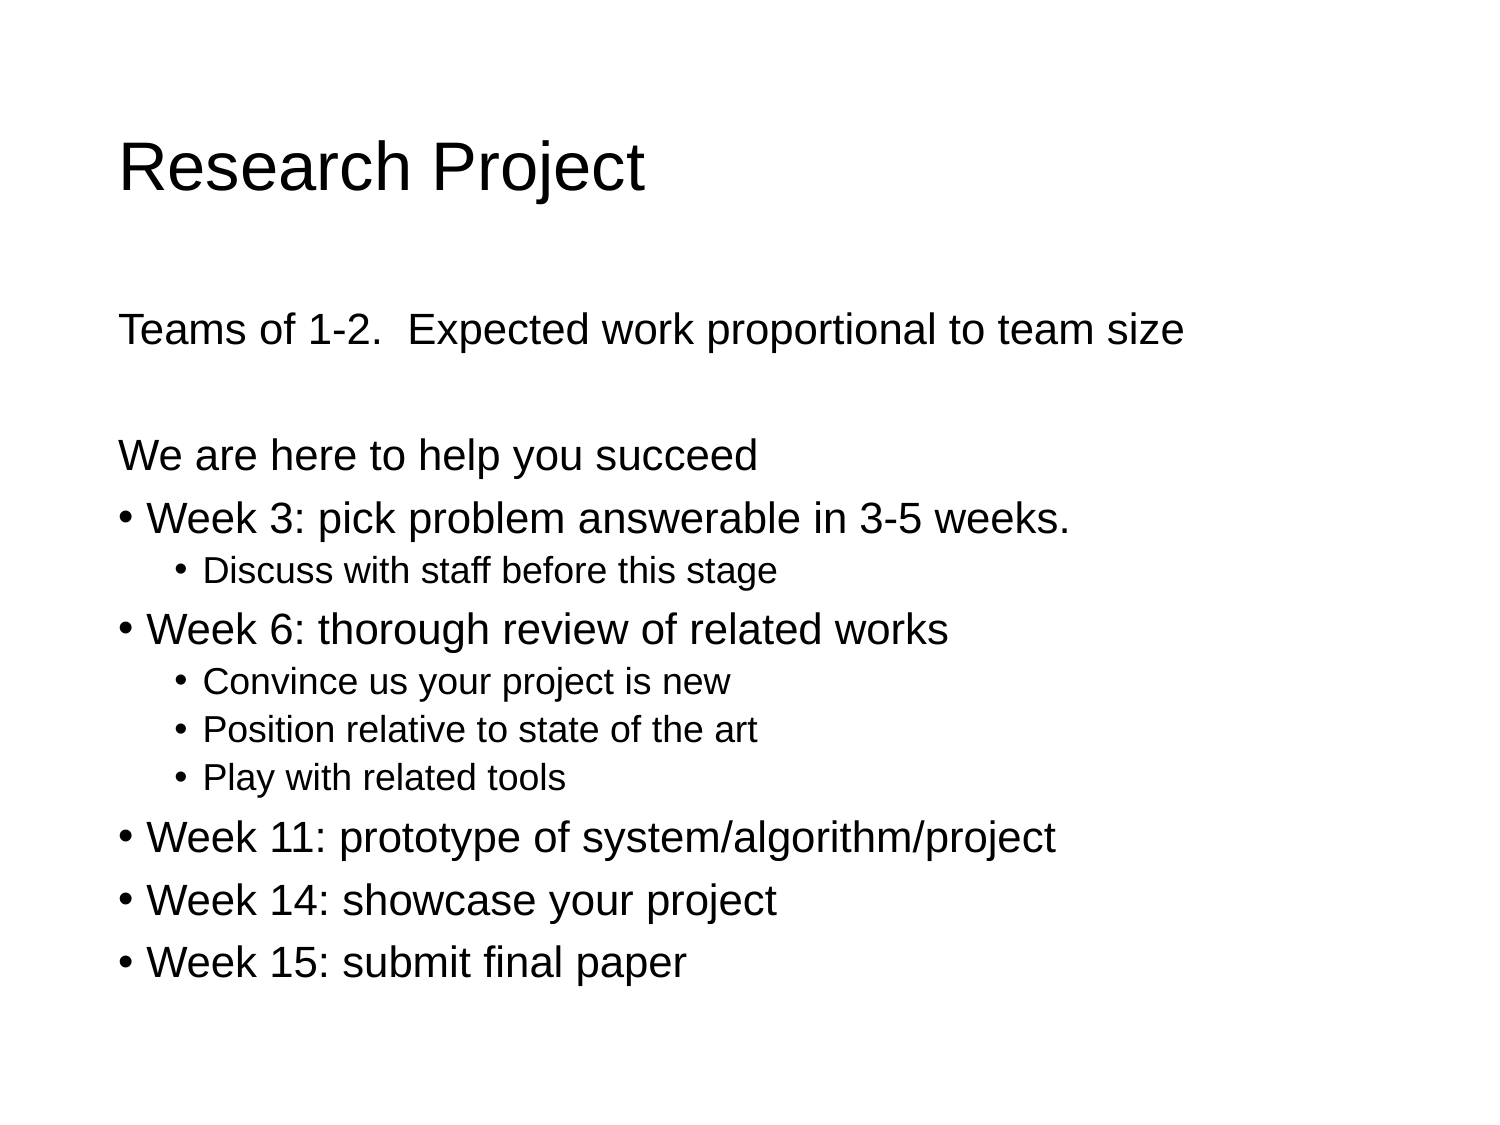

# Research Project
Teams of 1-2.  Expected work proportional to team size

We are here to help you succeed
Week 3: pick problem answerable in 3-5 weeks.
Discuss with staff before this stage
Week 6: thorough review of related works
Convince us your project is new
Position relative to state of the art
Play with related tools
Week 11: prototype of system/algorithm/project
Week 14: showcase your project
Week 15: submit final paper